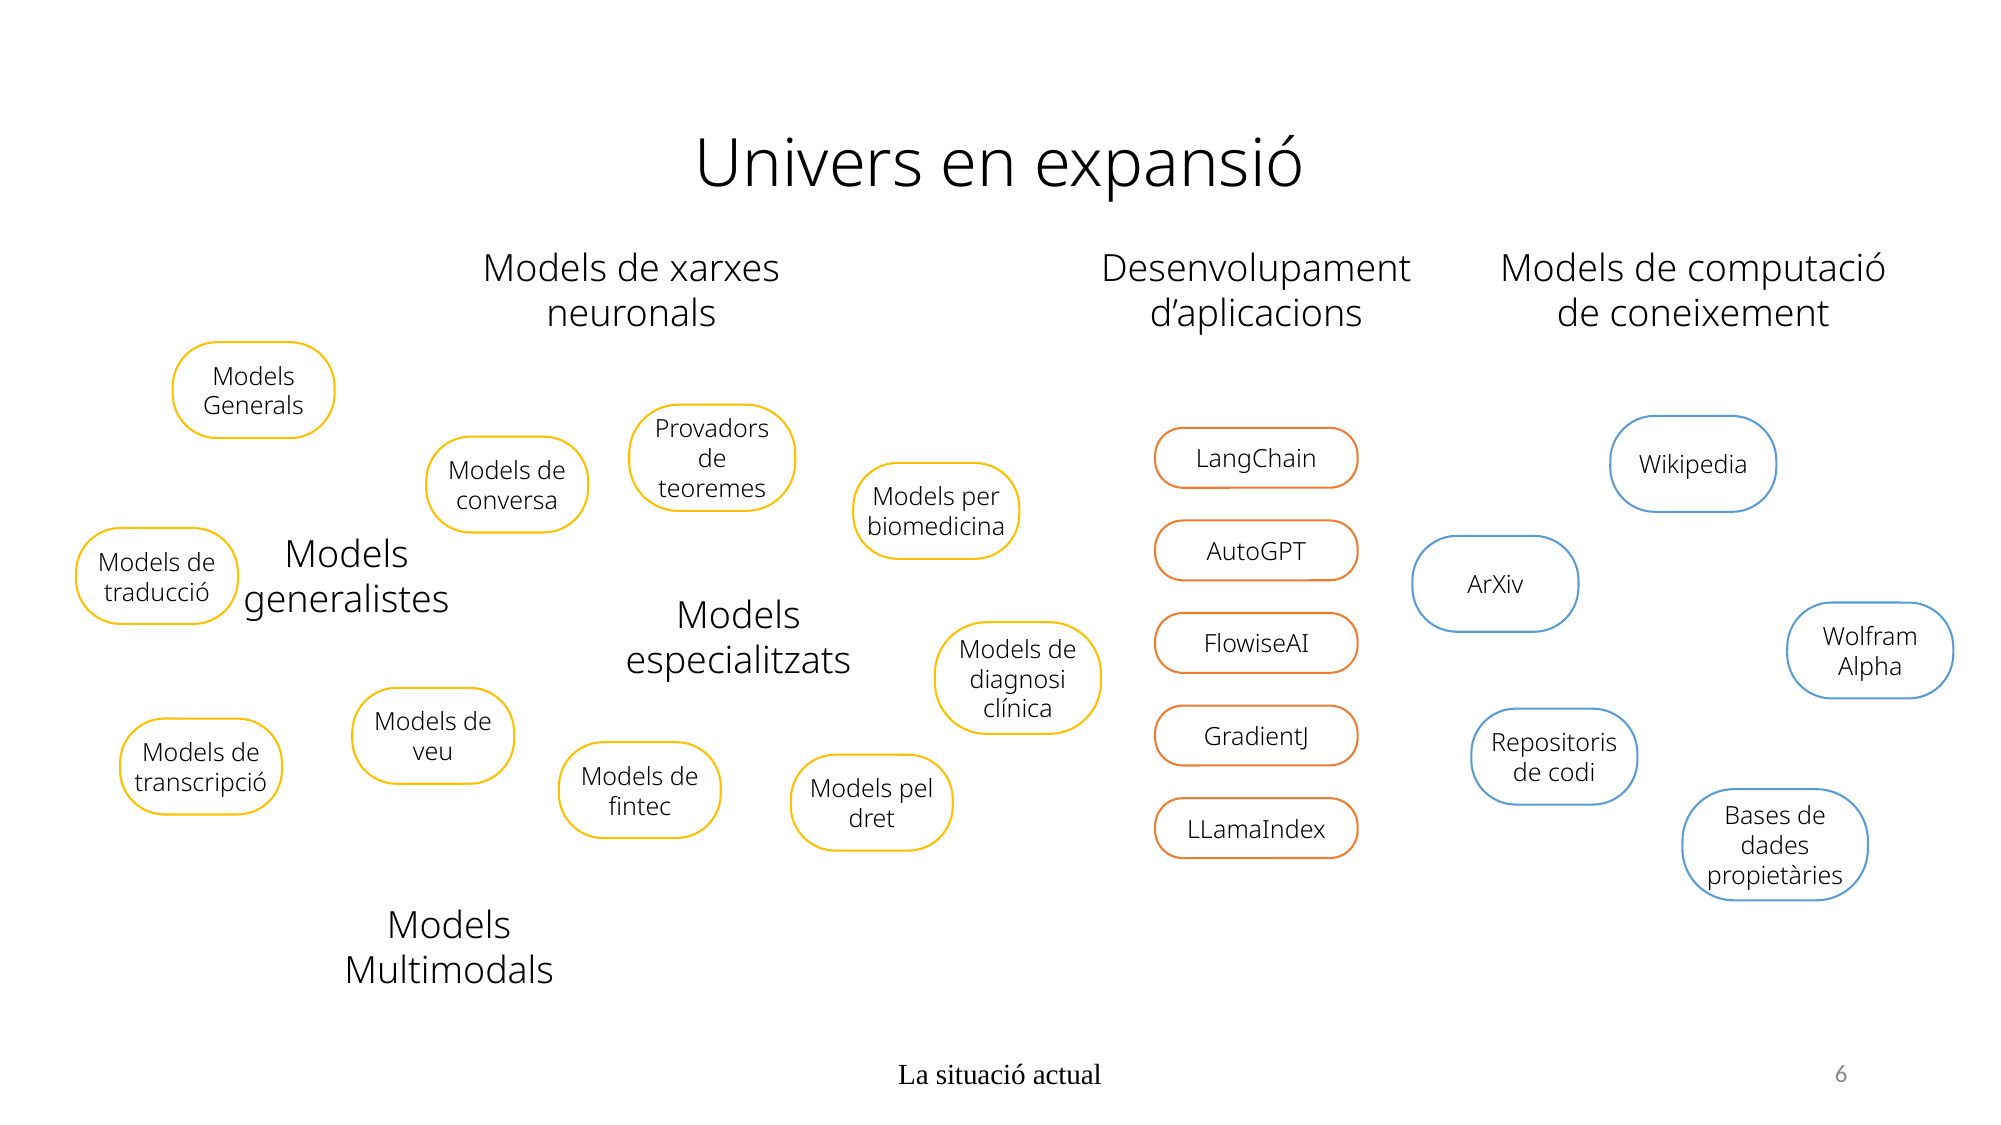

Univers en expansió
Models de xarxes neuronals
Desenvolupament d’aplicacions
Models de computació de coneixement
Models Generals
Provadors de teoremes
Wikipedia
LangChain
Models de conversa
Models per biomedicina
AutoGPT
Models generalistes
Models de traducció
ArXiv
Models especialitzats
Wolfram Alpha
FlowiseAI
Models de diagnosi clínica
Models de veu
GradientJ
Repositoris de codi
Models de transcripció
Models de fintec
Models pel dret
Bases de dades propietàries
LLamaIndex
Models Multimodals
La situació actual
6